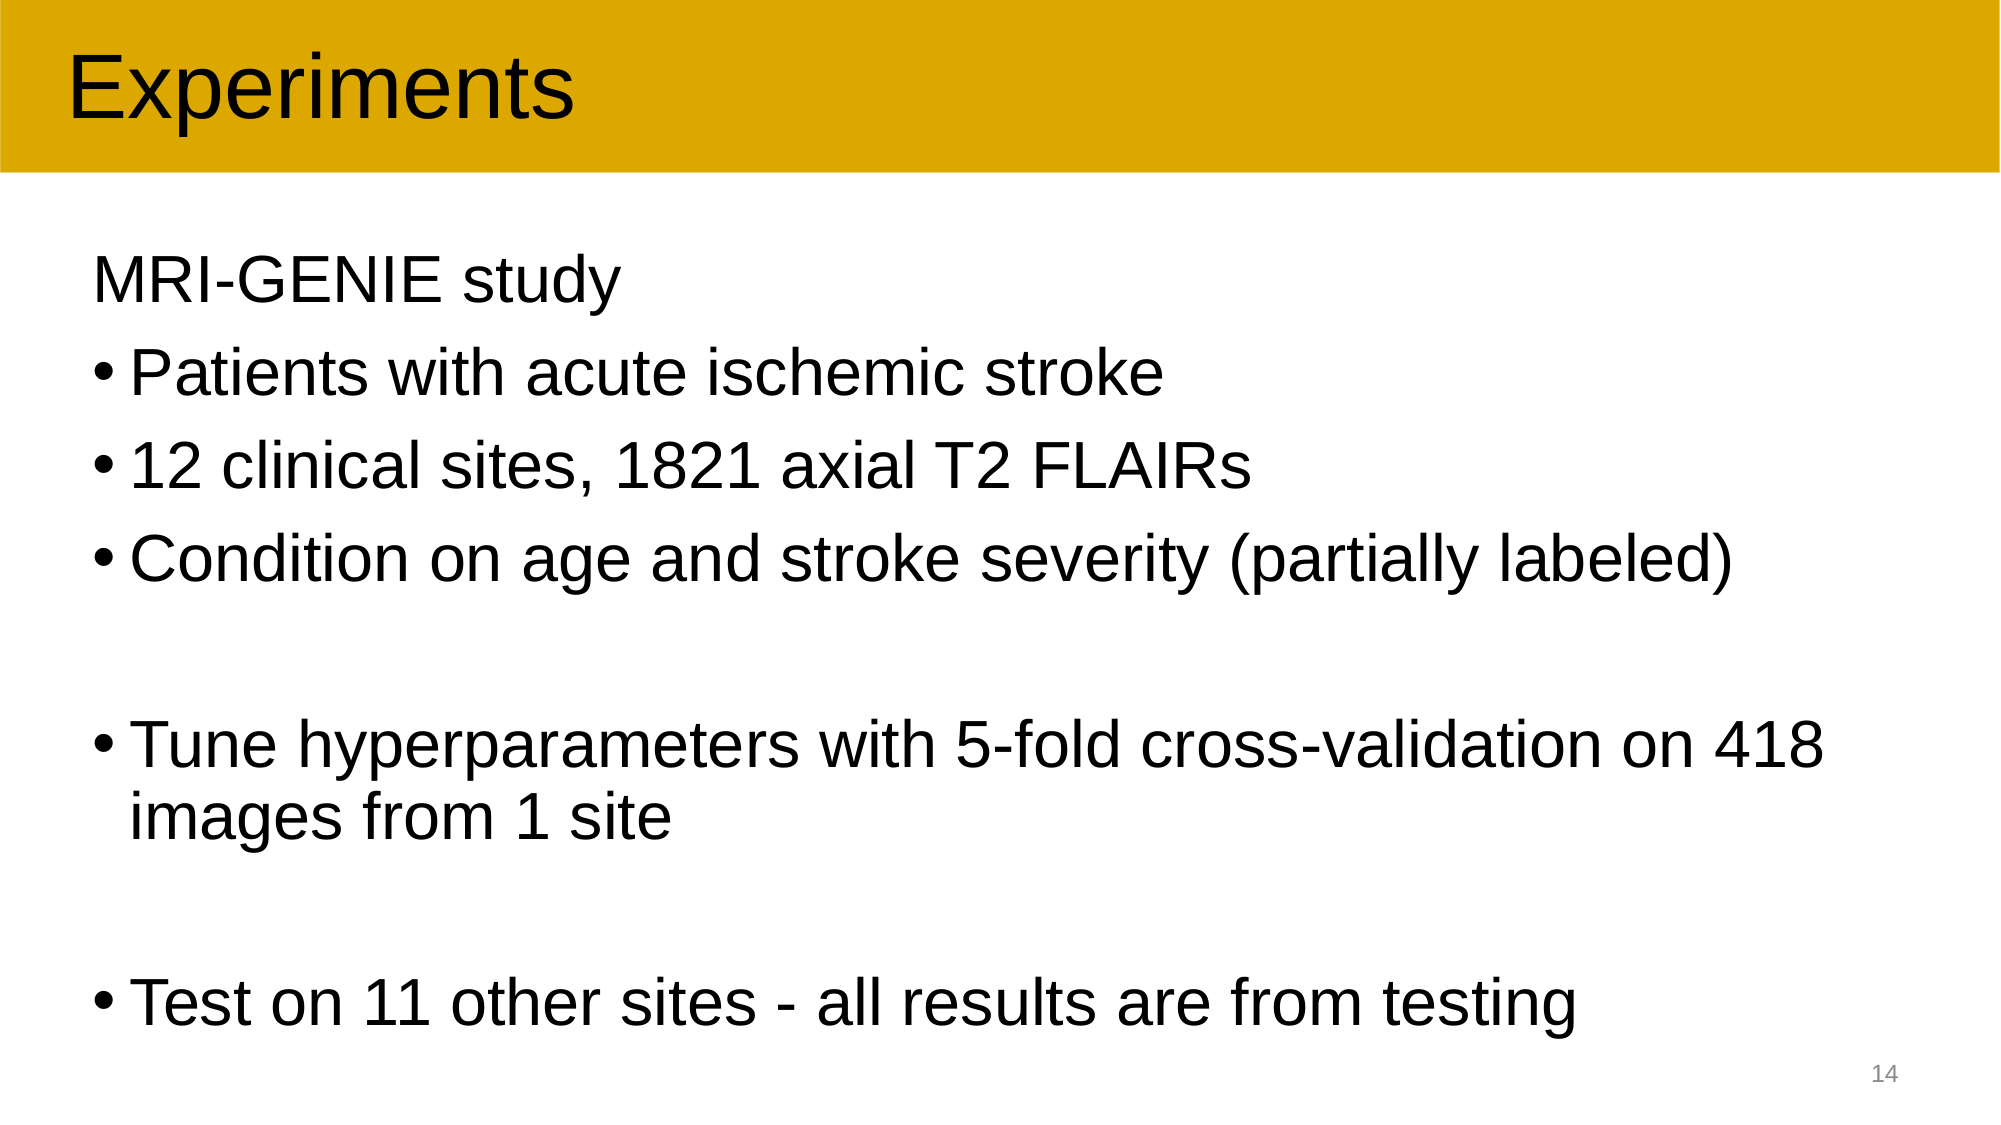

# Experiments
MRI-GENIE study
Patients with acute ischemic stroke
12 clinical sites, 1821 axial T2 FLAIRs
Condition on age and stroke severity (partially labeled)

Tune hyperparameters with 5-fold cross-validation on 418 images from 1 site

Test on 11 other sites - all results are from testing
14